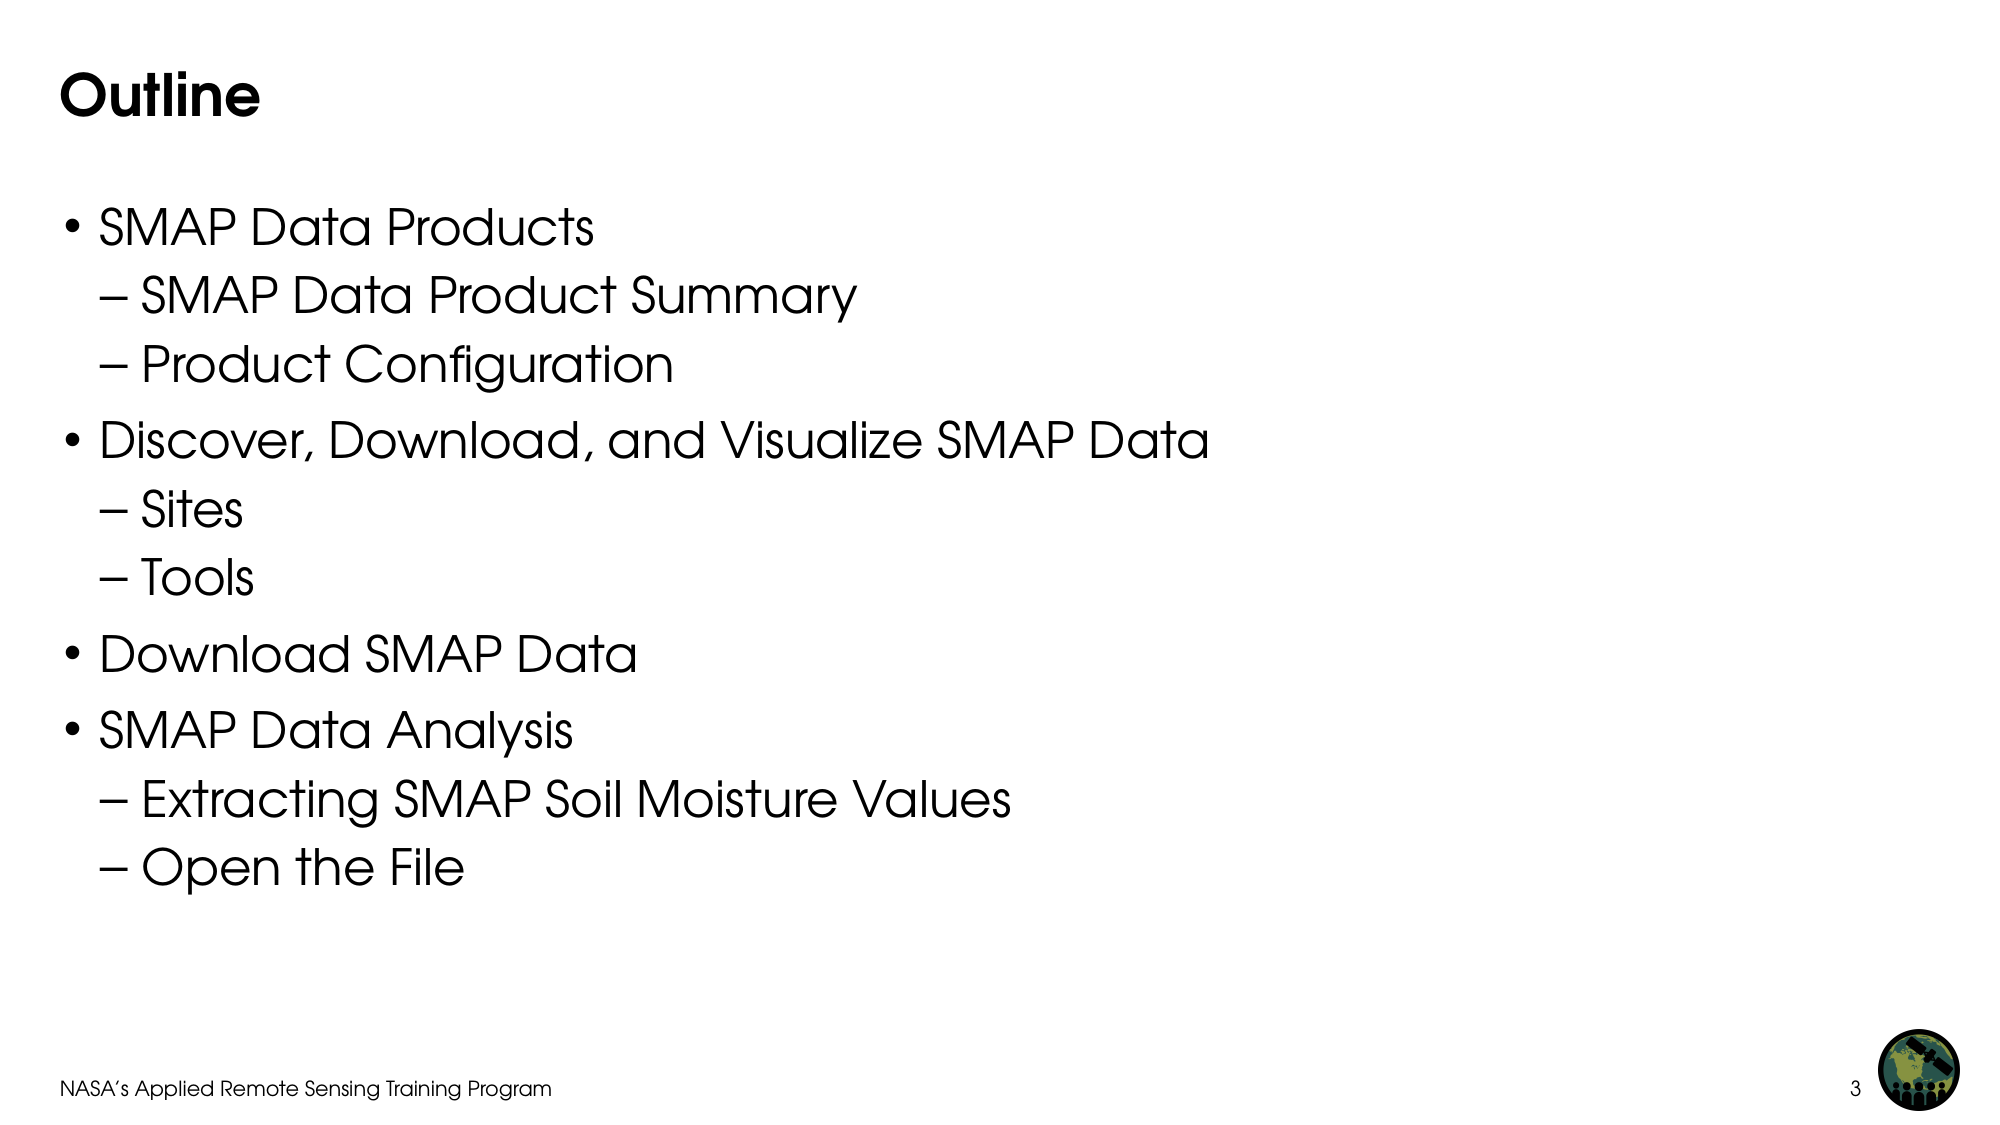

# Outline
SMAP Data Products
SMAP Data Product Summary
Product Configuration
Discover, Download, and Visualize SMAP Data
Sites
Tools
Download SMAP Data
SMAP Data Analysis
Extracting SMAP Soil Moisture Values
Open the File